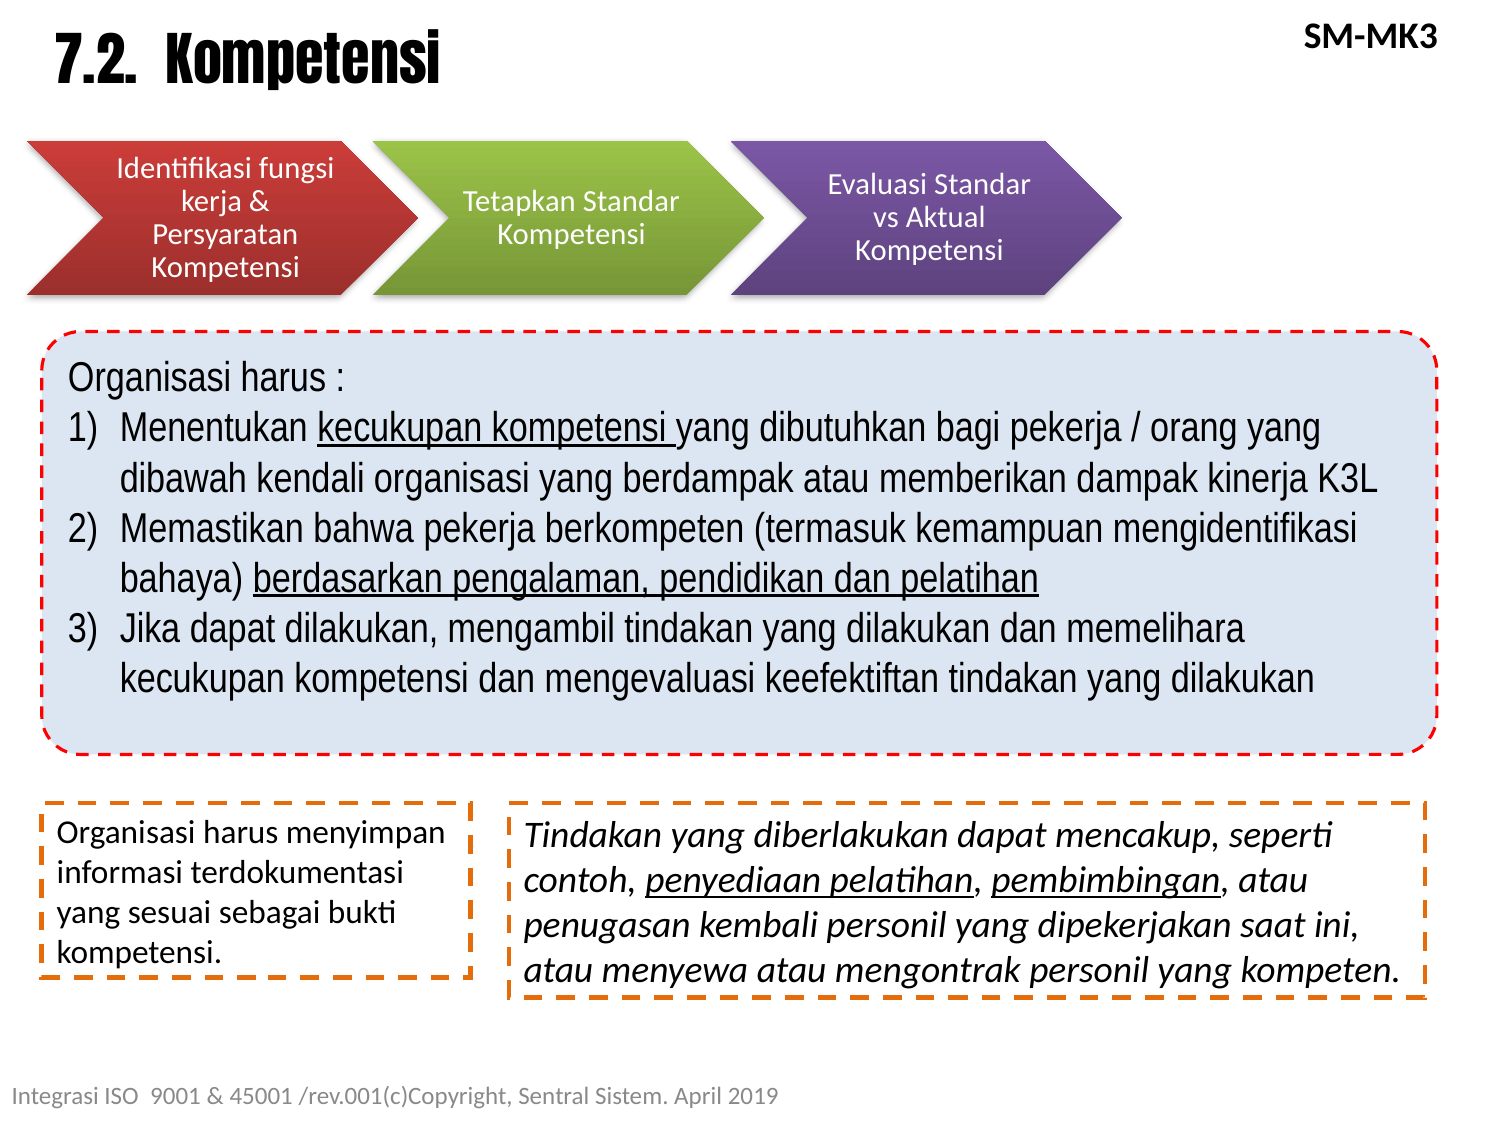

SM-MK3
7.2.  Kompetensi
Identifikasi fungsi kerja & Persyaratan Kompetensi
Tetapkan Standar Kompetensi
Evaluasi Standar vs Aktual Kompetensi
Organisasi harus :
Menentukan kecukupan kompetensi yang dibutuhkan bagi pekerja / orang yang dibawah kendali organisasi yang berdampak atau memberikan dampak kinerja K3L
Memastikan bahwa pekerja berkompeten (termasuk kemampuan mengidentifikasi bahaya) berdasarkan pengalaman, pendidikan dan pelatihan
Jika dapat dilakukan, mengambil tindakan yang dilakukan dan memelihara kecukupan kompetensi dan mengevaluasi keefektiftan tindakan yang dilakukan
Organisasi harus menyimpan informasi terdokumentasi yang sesuai sebagai bukti kompetensi.
Tindakan yang diberlakukan dapat mencakup, seperti contoh, penyediaan pelatihan, pembimbingan, atau penugasan kembali personil yang dipekerjakan saat ini, atau menyewa atau mengontrak personil yang kompeten.
Integrasi ISO  9001 & 45001 /rev.001(c)Copyright, Sentral Sistem. April 2019